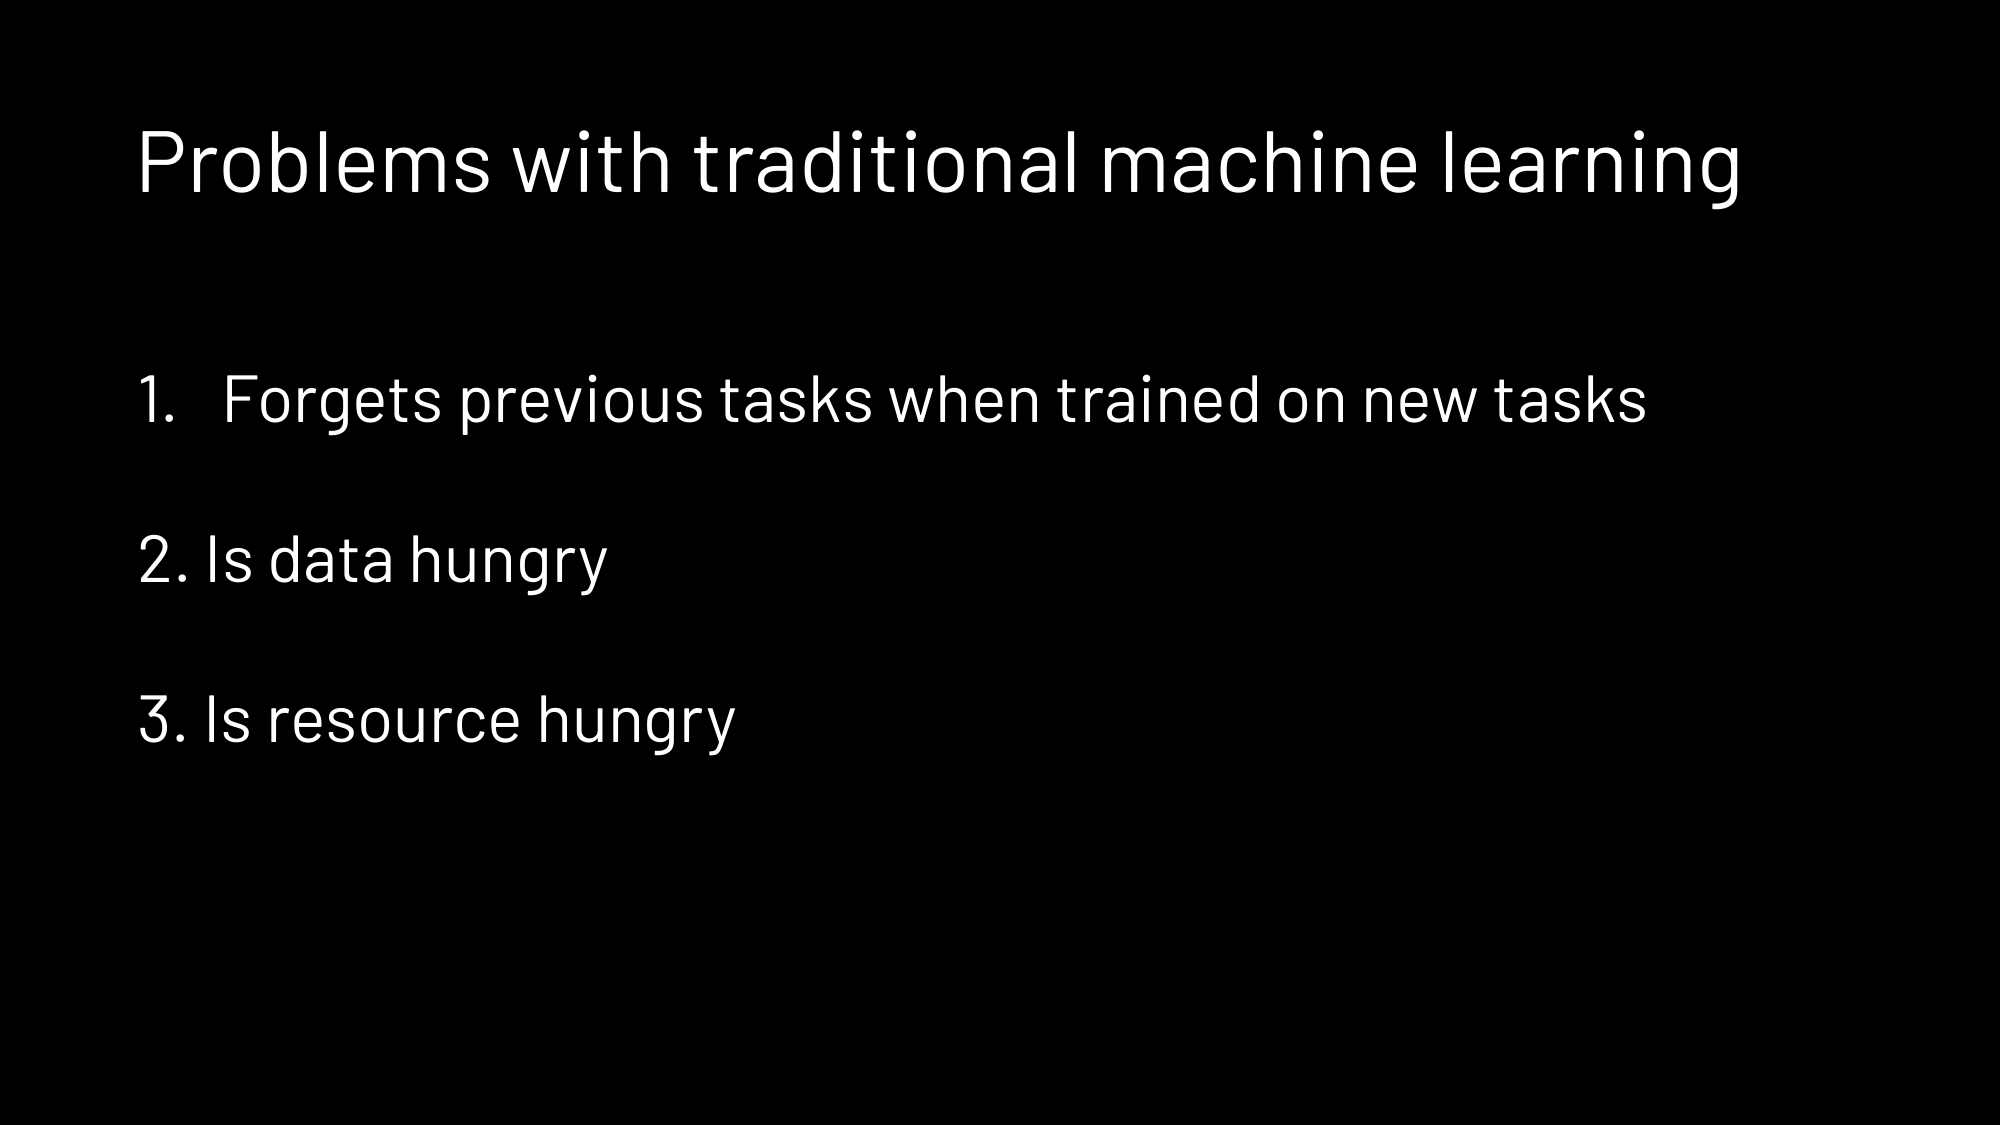

# Problems with traditional machine learning
Forgets previous tasks when trained on new tasks

2. Is data hungry

3. Is resource hungry